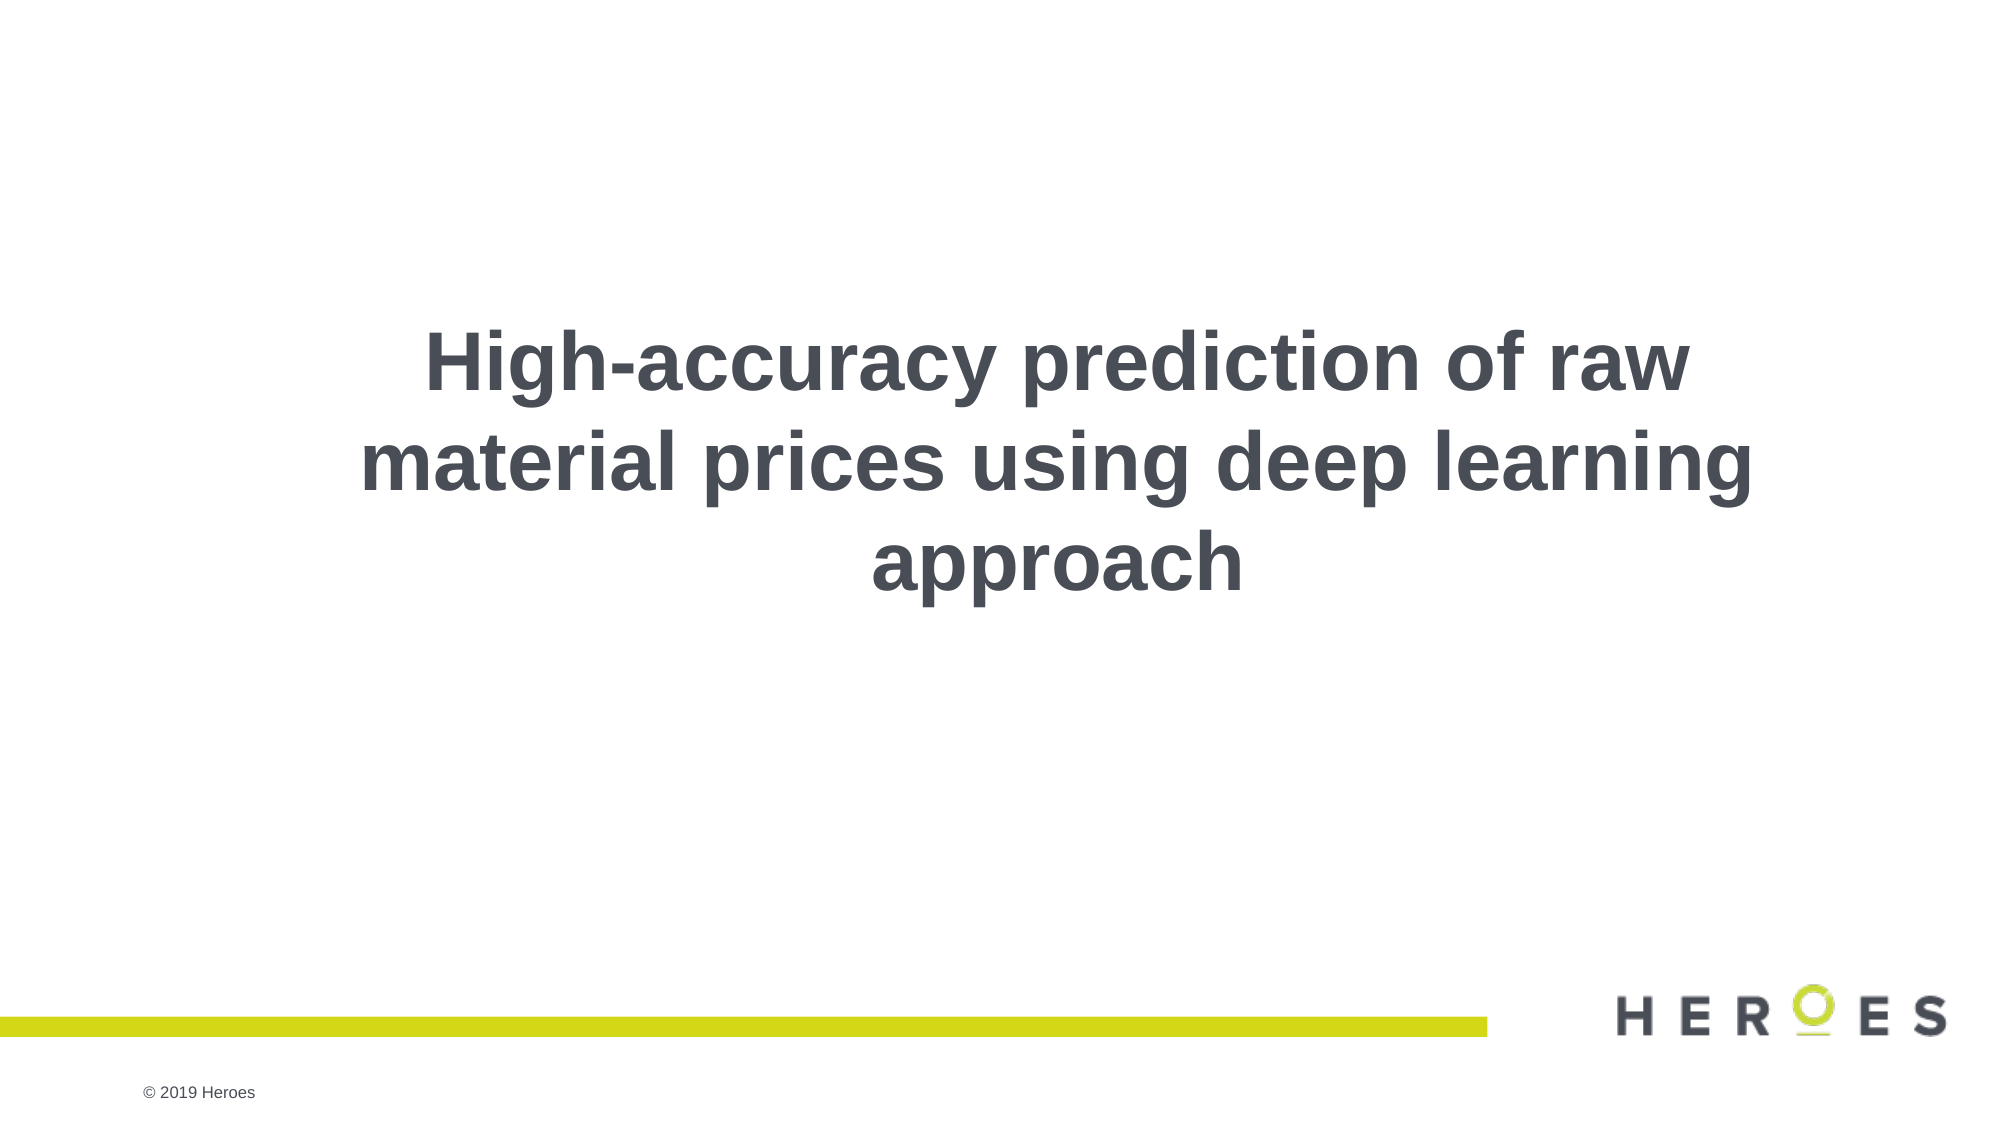

High-accuracy prediction of raw material prices using deep learning approach